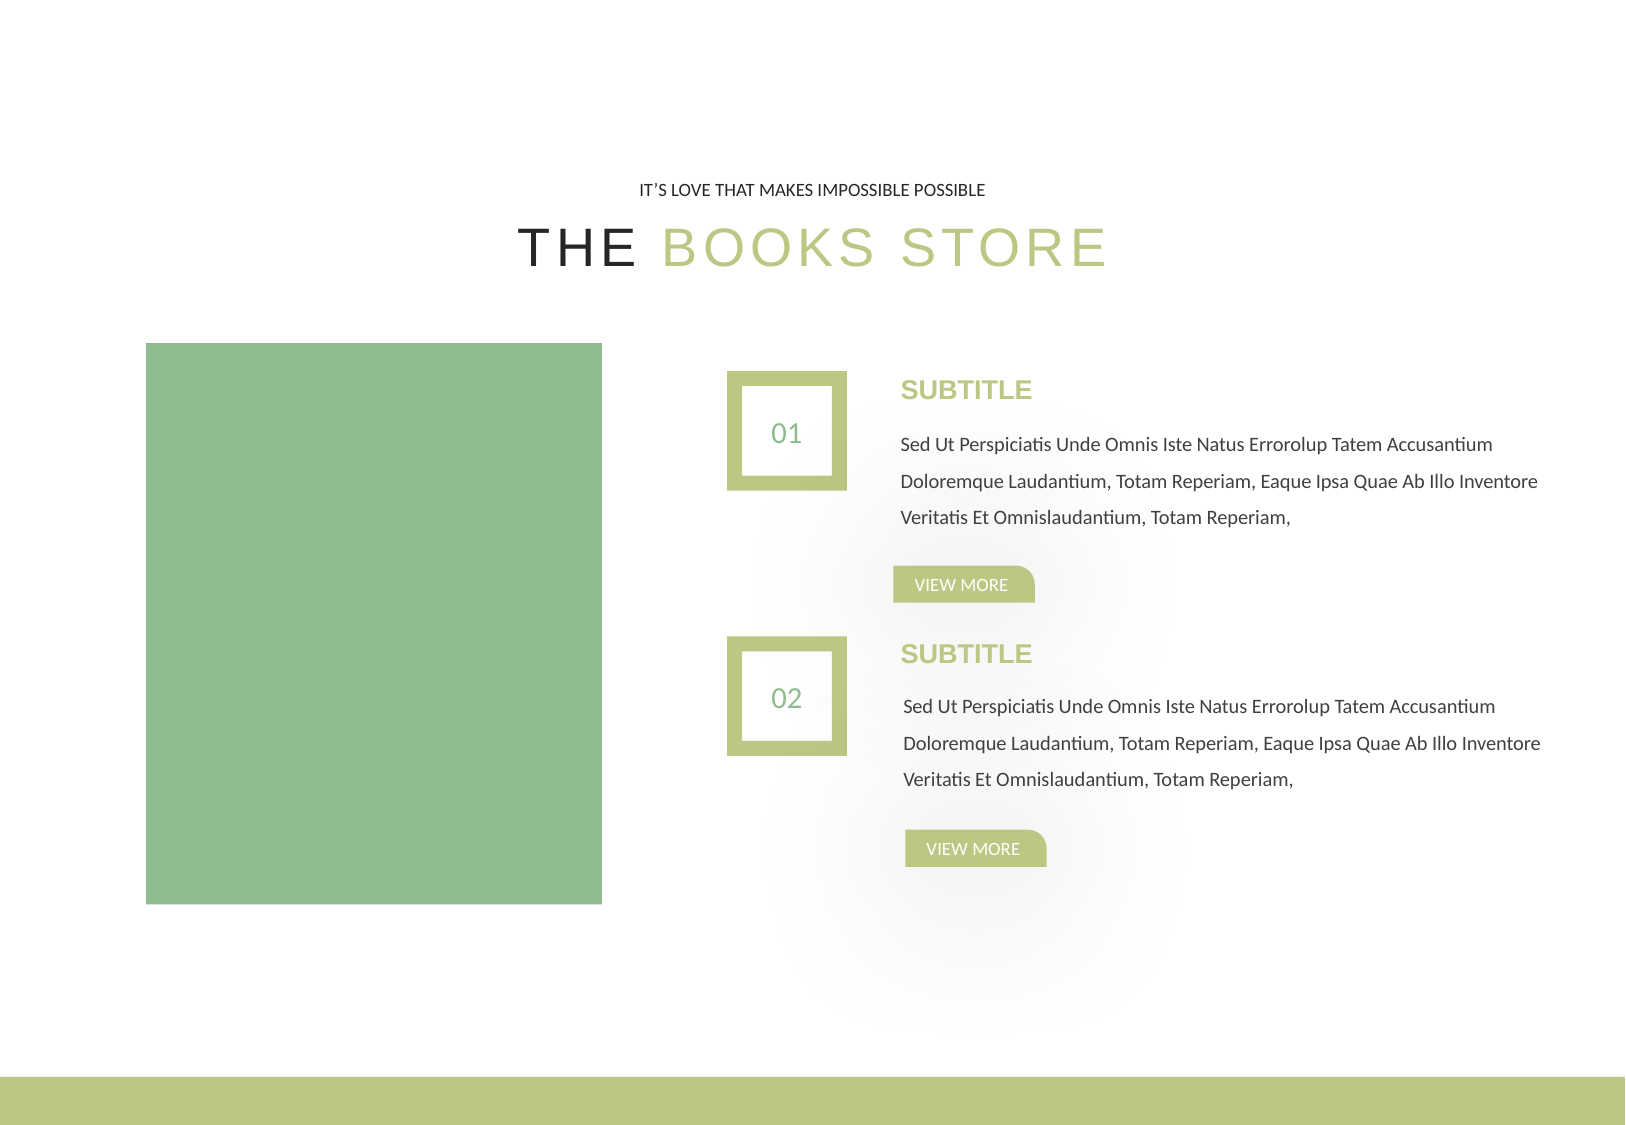

IT’S LOVE THAT MAKES IMPOSSIBLE POSSIBLE
THE BOOKS STORE
SUBTITLE
01

Sed Ut Perspiciatis Unde Omnis Iste Natus Errorolup Tatem Accusantium Doloremque Laudantium, Totam Reperiam, Eaque Ipsa Quae Ab Illo Inventore Veritatis Et Omnislaudantium, Totam Reperiam,
VIEW MORE
SUBTITLE
02
Sed Ut Perspiciatis Unde Omnis Iste Natus Errorolup Tatem Accusantium Doloremque Laudantium, Totam Reperiam, Eaque Ipsa Quae Ab Illo Inventore Veritatis Et Omnislaudantium, Totam Reperiam,
VIEW MORE